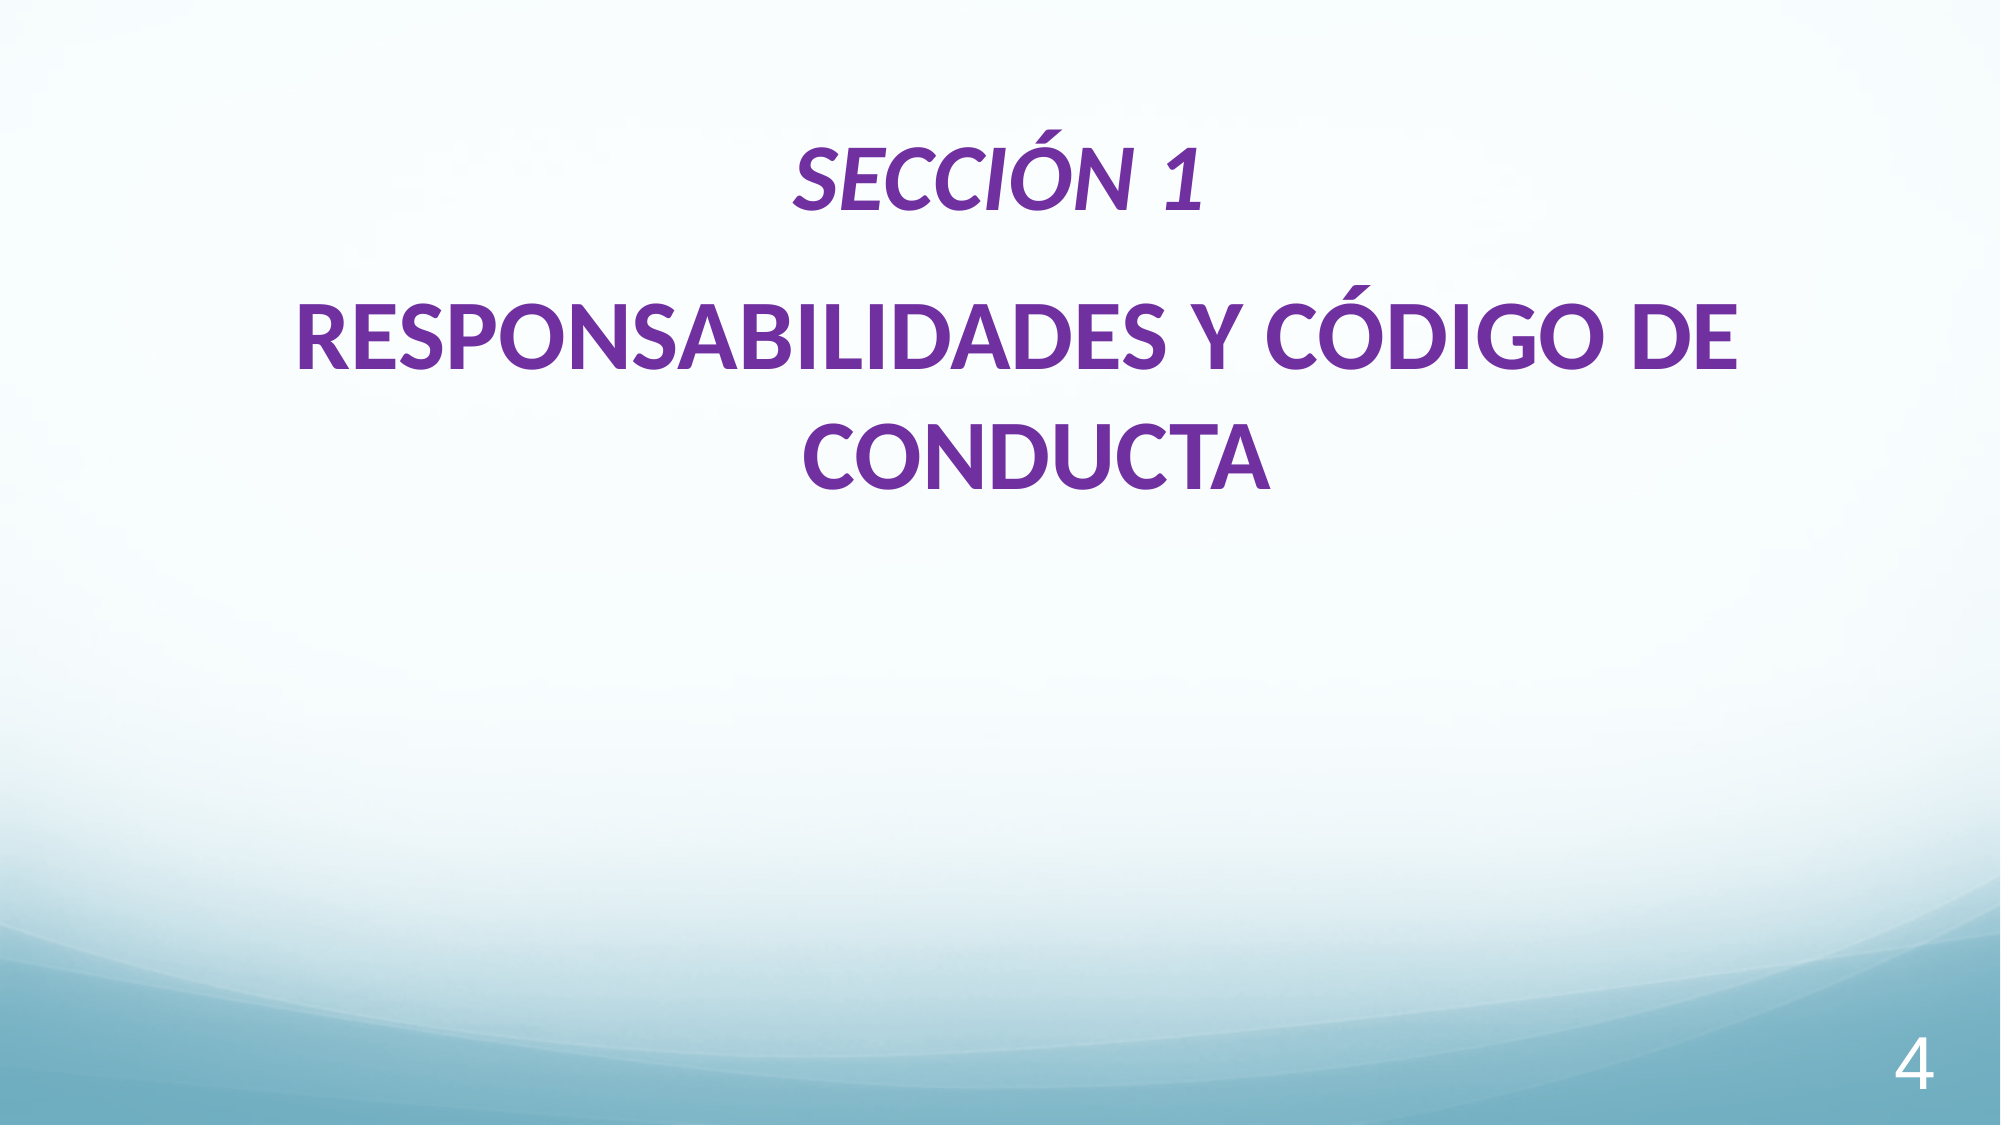

# SECCIÓN 1
RESPONSABILIDADES Y CÓDIGO DE CONDUCTA
4